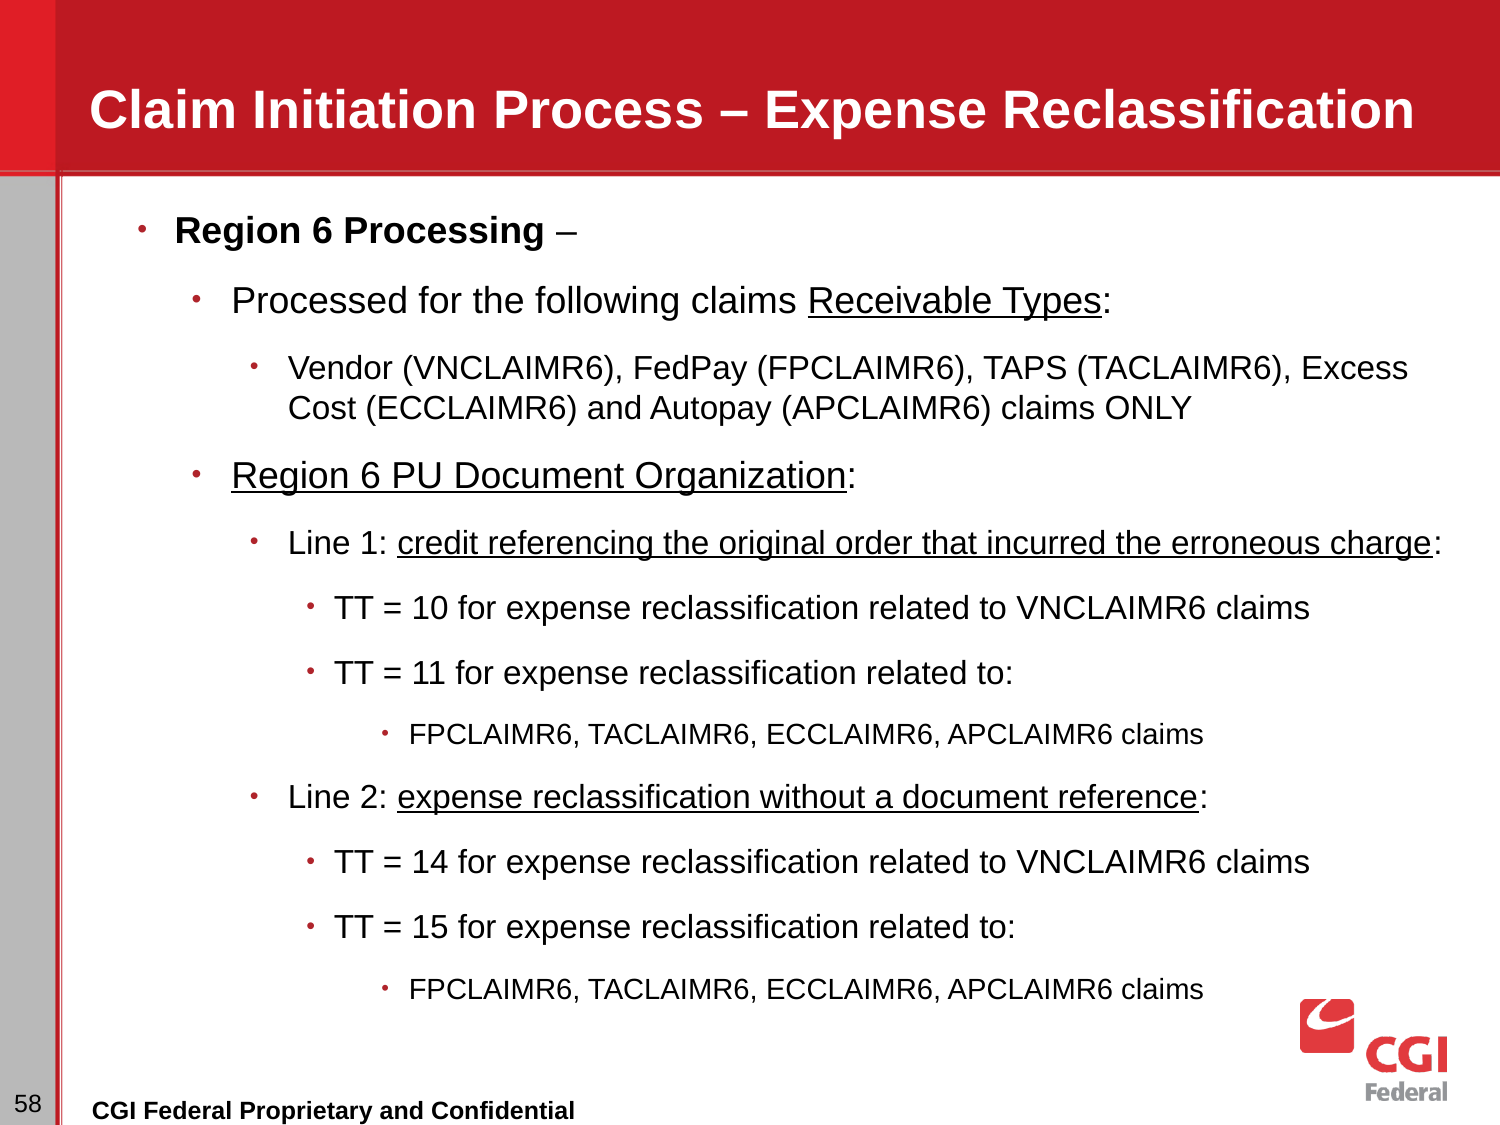

# Claim Initiation Process – Expense Reclassification
Region 6 Processing –
Processed for the following claims Receivable Types:
Vendor (VNCLAIMR6), FedPay (FPCLAIMR6), TAPS (TACLAIMR6), Excess Cost (ECCLAIMR6) and Autopay (APCLAIMR6) claims ONLY
Region 6 PU Document Organization:
Line 1: credit referencing the original order that incurred the erroneous charge:
TT = 10 for expense reclassification related to VNCLAIMR6 claims
TT = 11 for expense reclassification related to:
FPCLAIMR6, TACLAIMR6, ECCLAIMR6, APCLAIMR6 claims
Line 2: expense reclassification without a document reference:
TT = 14 for expense reclassification related to VNCLAIMR6 claims
TT = 15 for expense reclassification related to:
FPCLAIMR6, TACLAIMR6, ECCLAIMR6, APCLAIMR6 claims
58
CGI Federal Proprietary and Confidential